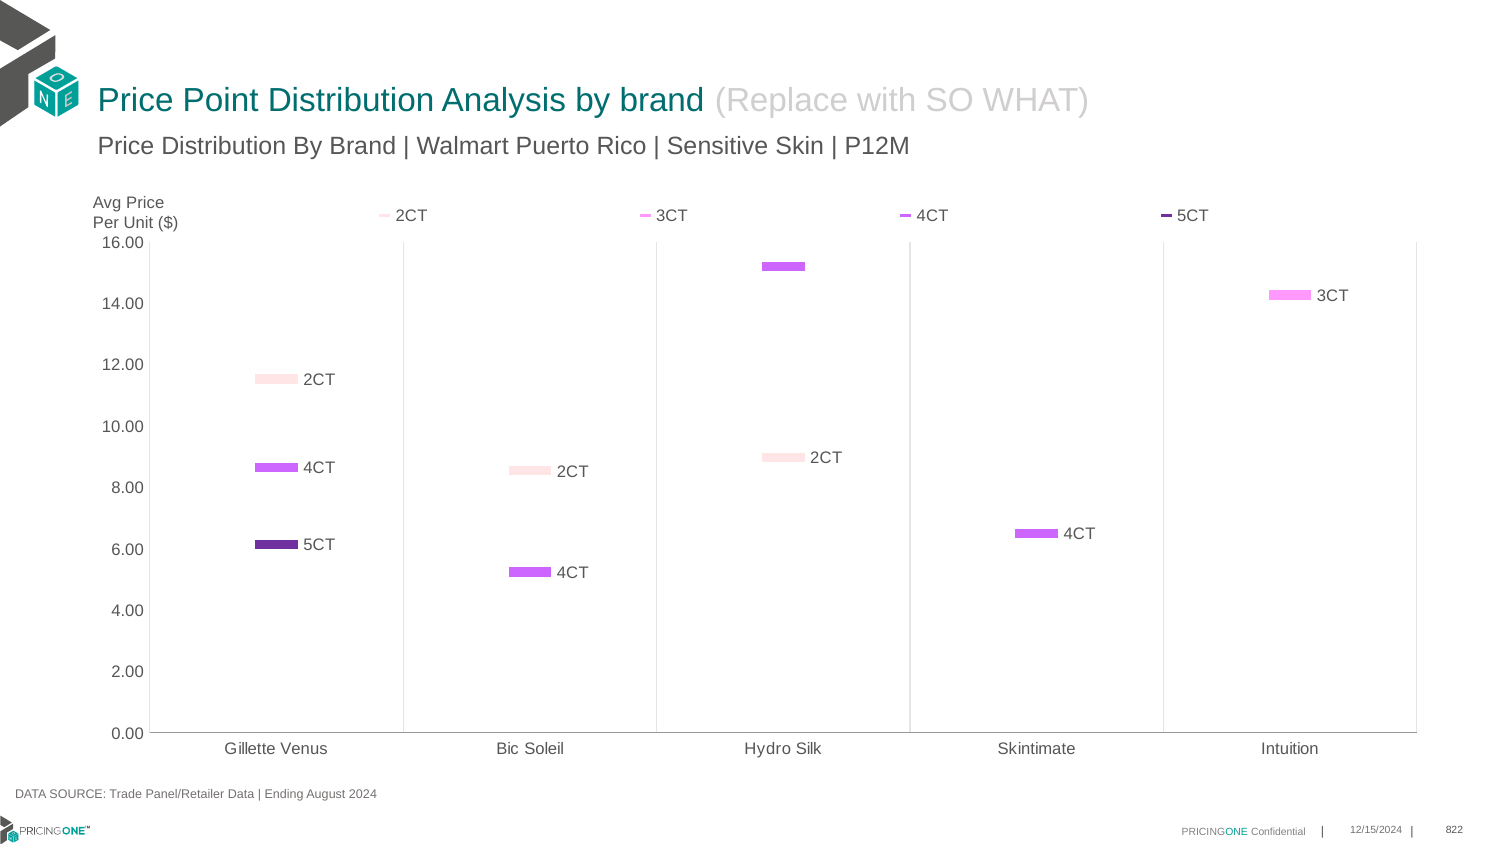

# Price Point Distribution Analysis by brand (Replace with SO WHAT)
Price Distribution By Brand | Walmart Puerto Rico | Sensitive Skin | P12M

### Chart

| Category | 2CT | 3CT | 4CT | 5CT |
|---|---|---|---|---|
| Gillette Venus | 11.531712236665173 | None | 8.652845590479096 | 6.132702984992579 |
| Bic Soleil | 8.54156419085096 | None | 5.235600490196078 | None |
| Hydro Silk | 8.982099661344945 | None | 15.203204047217538 | None |
| Skintimate | None | None | 6.494962768287341 | None |
| Intuition | None | 14.270111567821491 | None | None |
Avg Price
Per Unit ($)
DATA SOURCE: Trade Panel/Retailer Data | Ending August 2024
12/15/2024
822